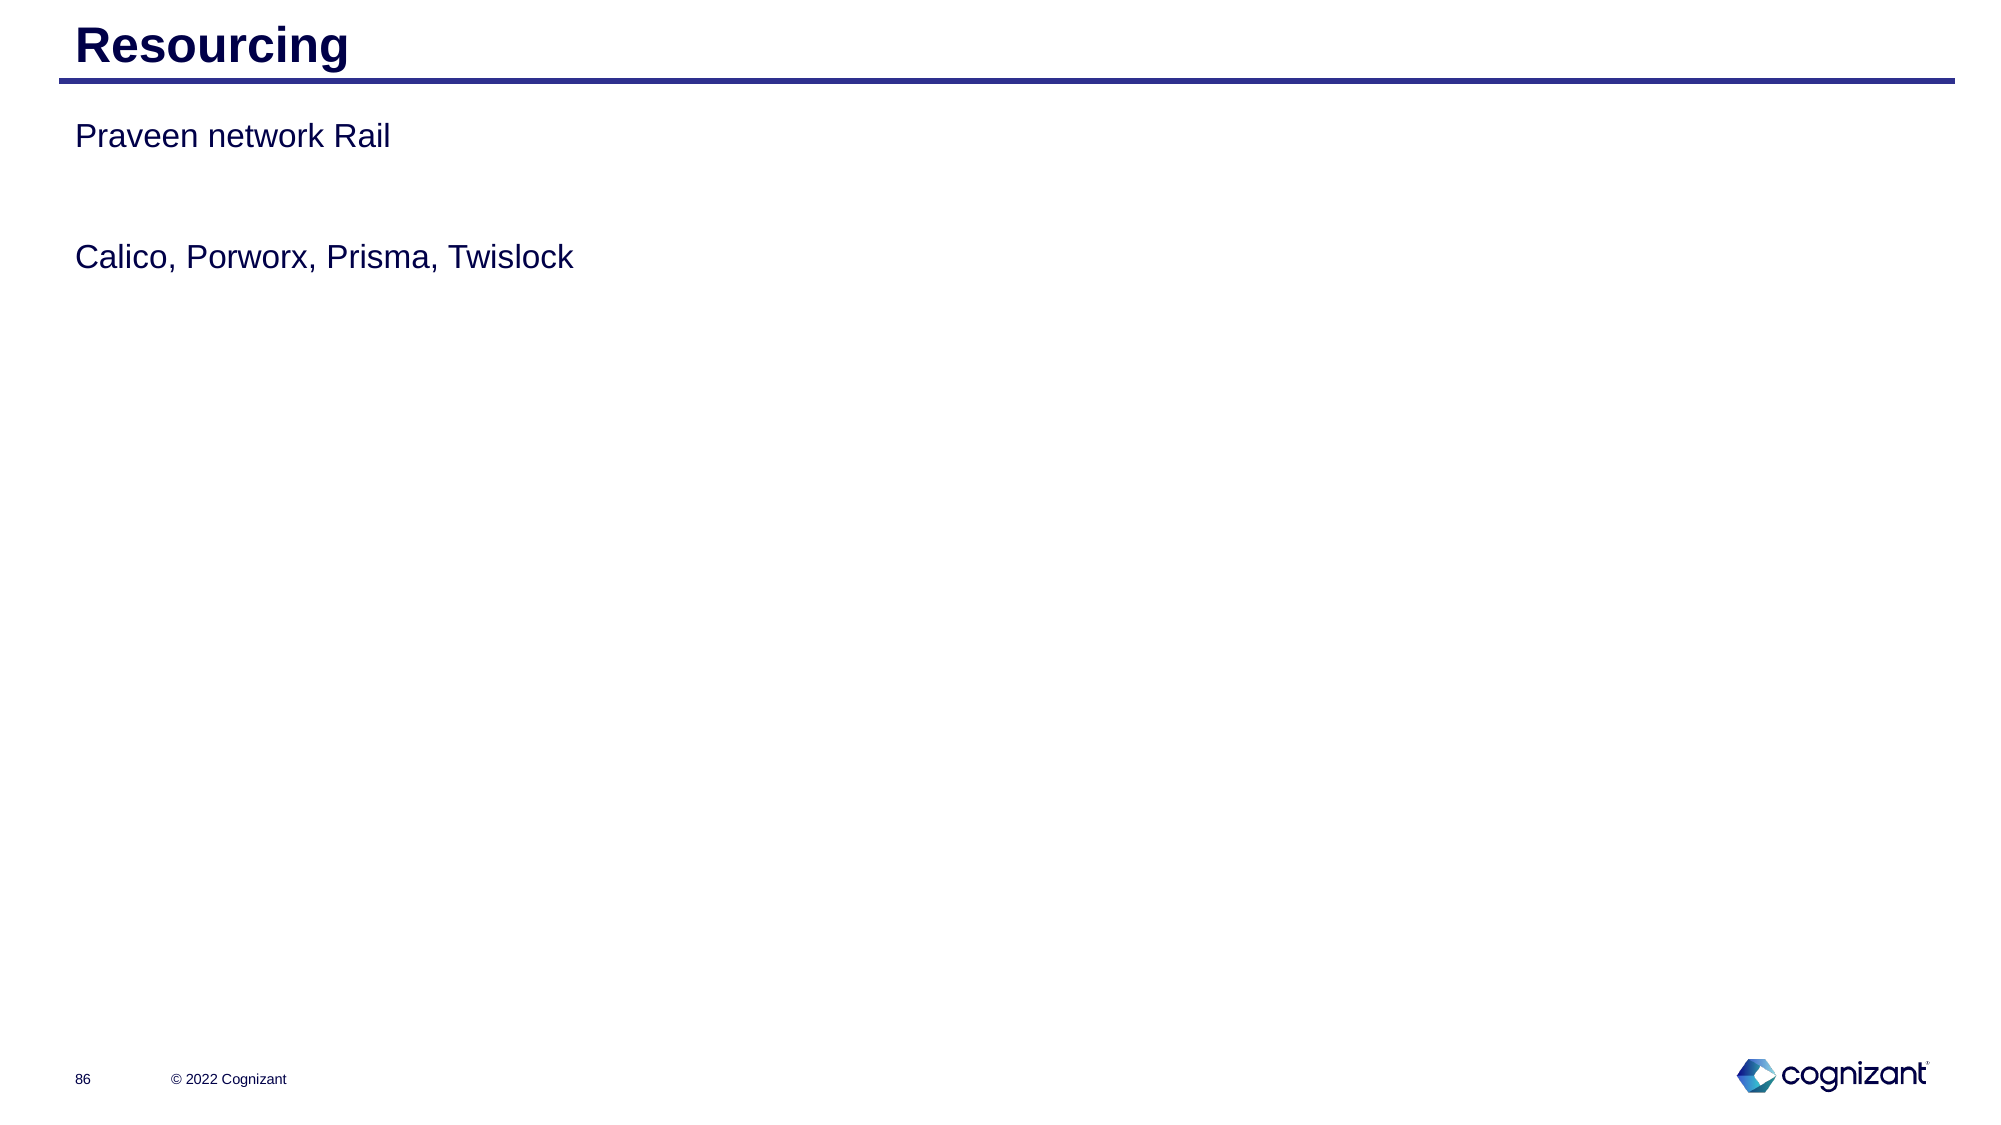

# Resourcing
Praveen network Rail

Calico, Porworx, Prisma, Twislock
© 2022 Cognizant
86